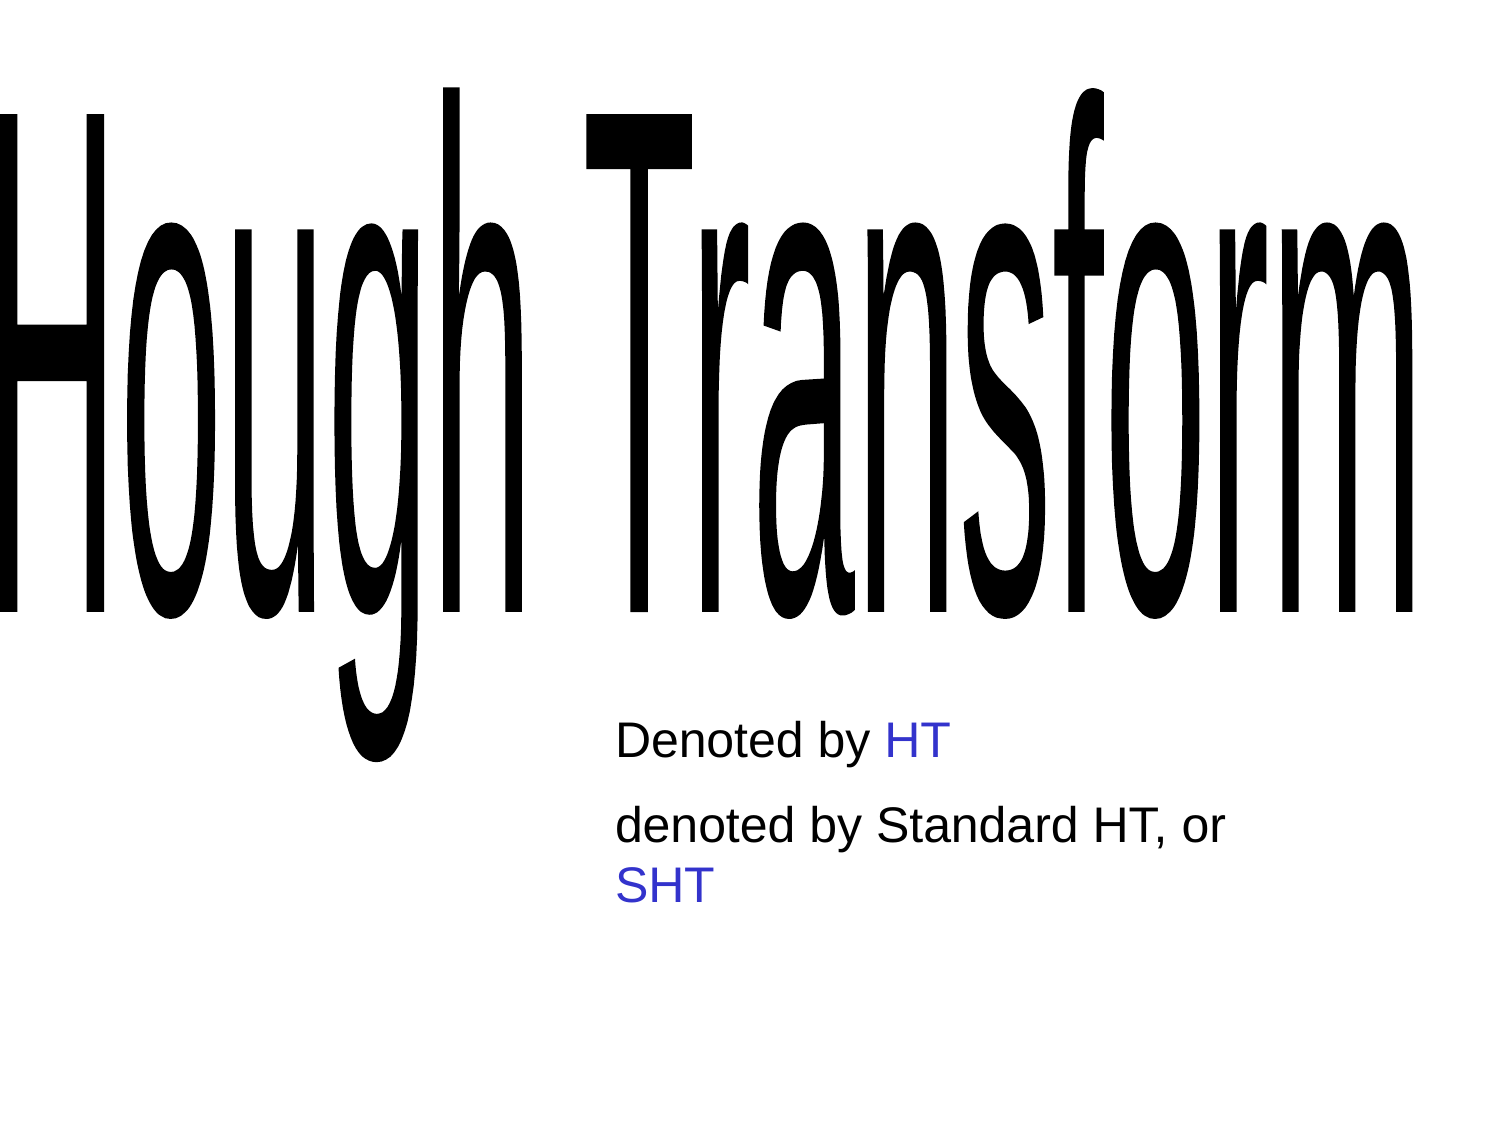

Hough Transform
Denoted by HT
denoted by Standard HT, or SHT